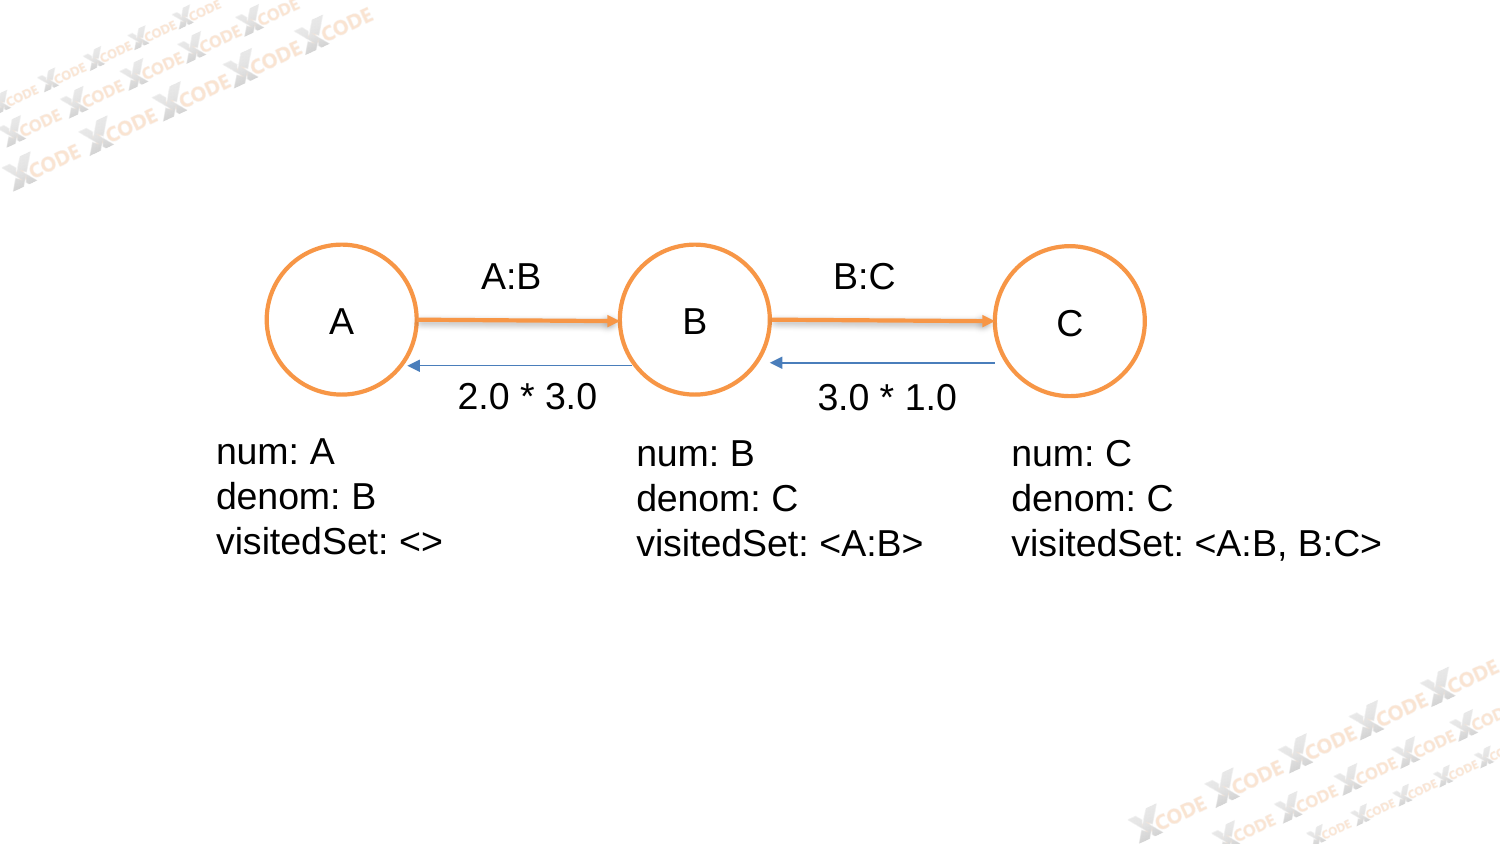

A
A:B
B
B:C
C
2.0 * 3.0
3.0 * 1.0
num: A
denom: B
visitedSet: <>
num: C
denom: C
visitedSet: <A:B, B:C>
num: B
denom: C
visitedSet: <A:B>